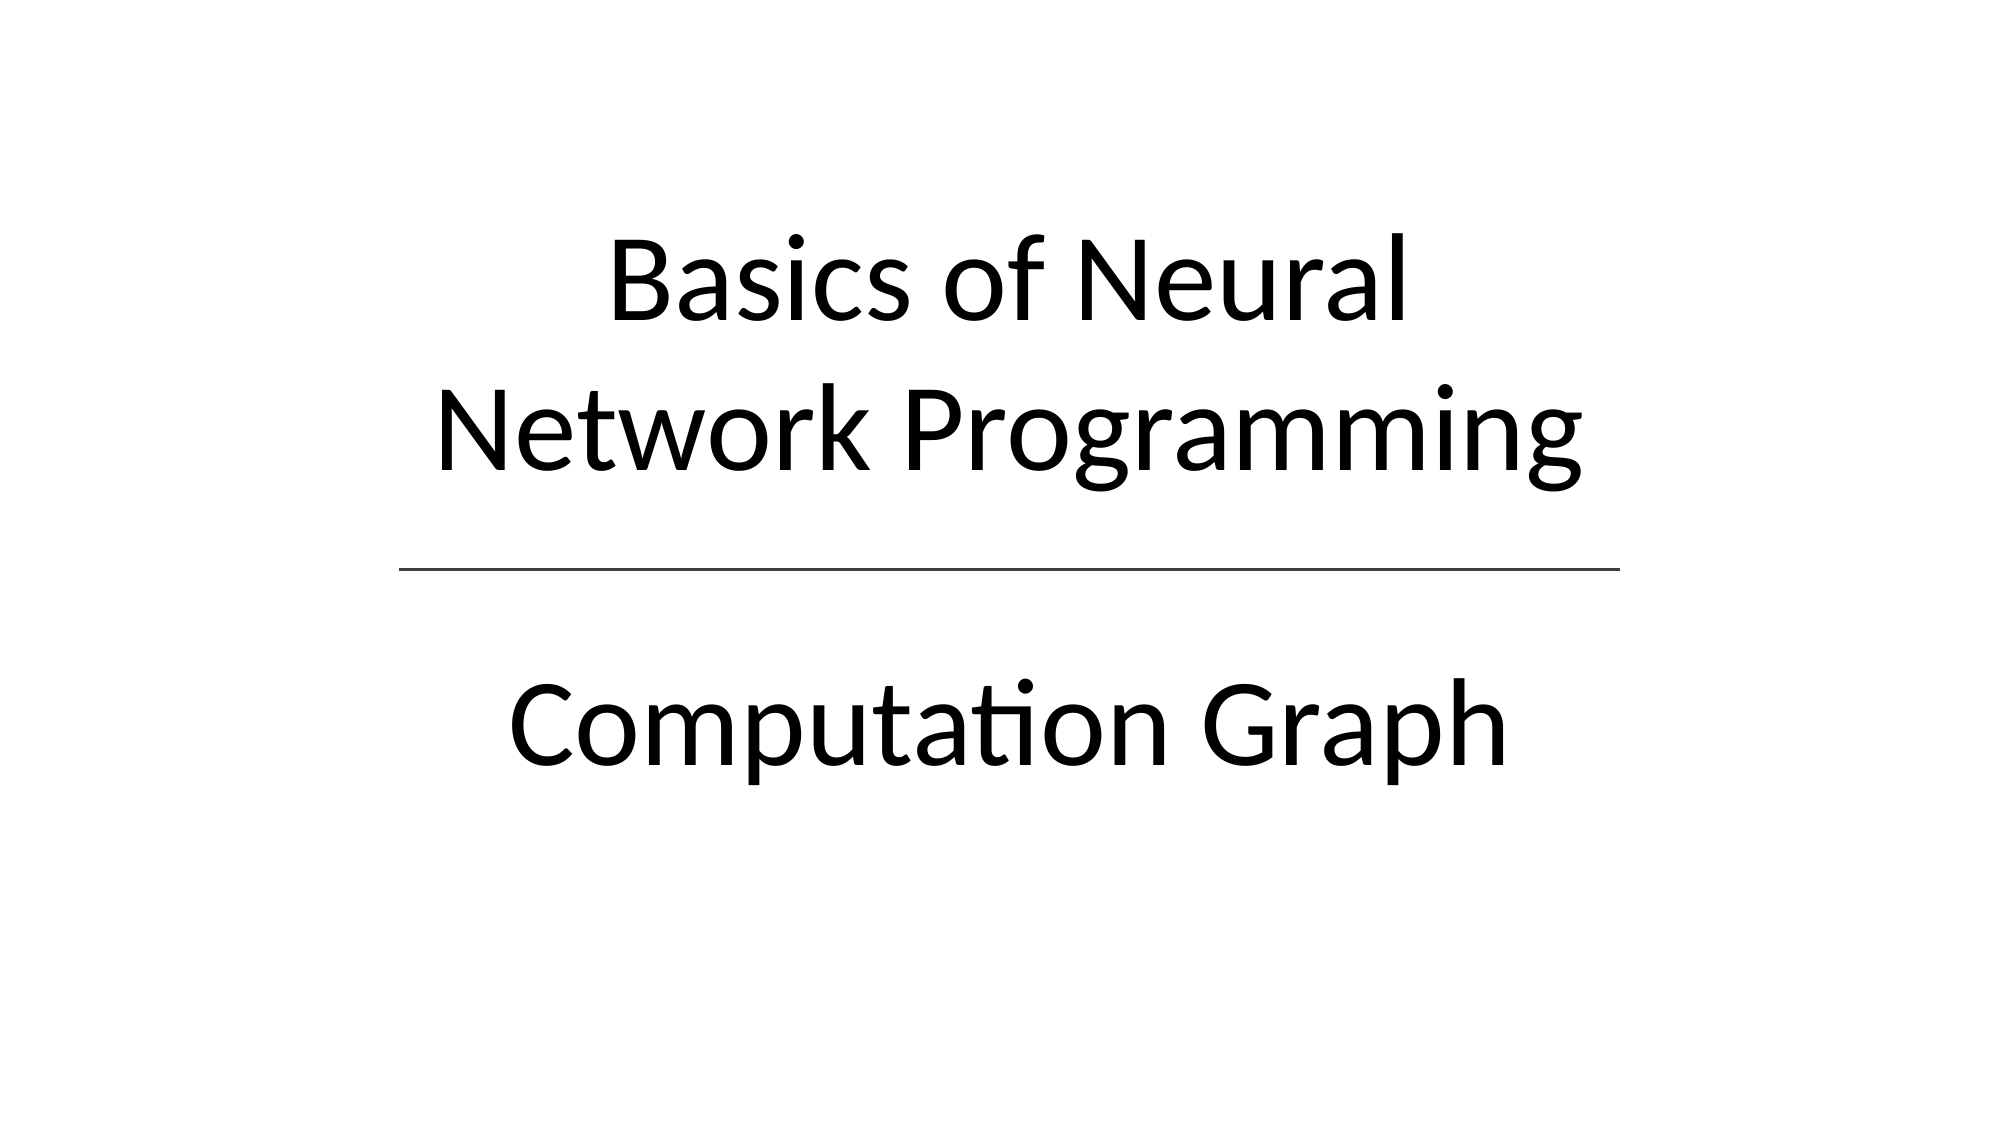

Basics of Neural Network Programming
Computation Graph